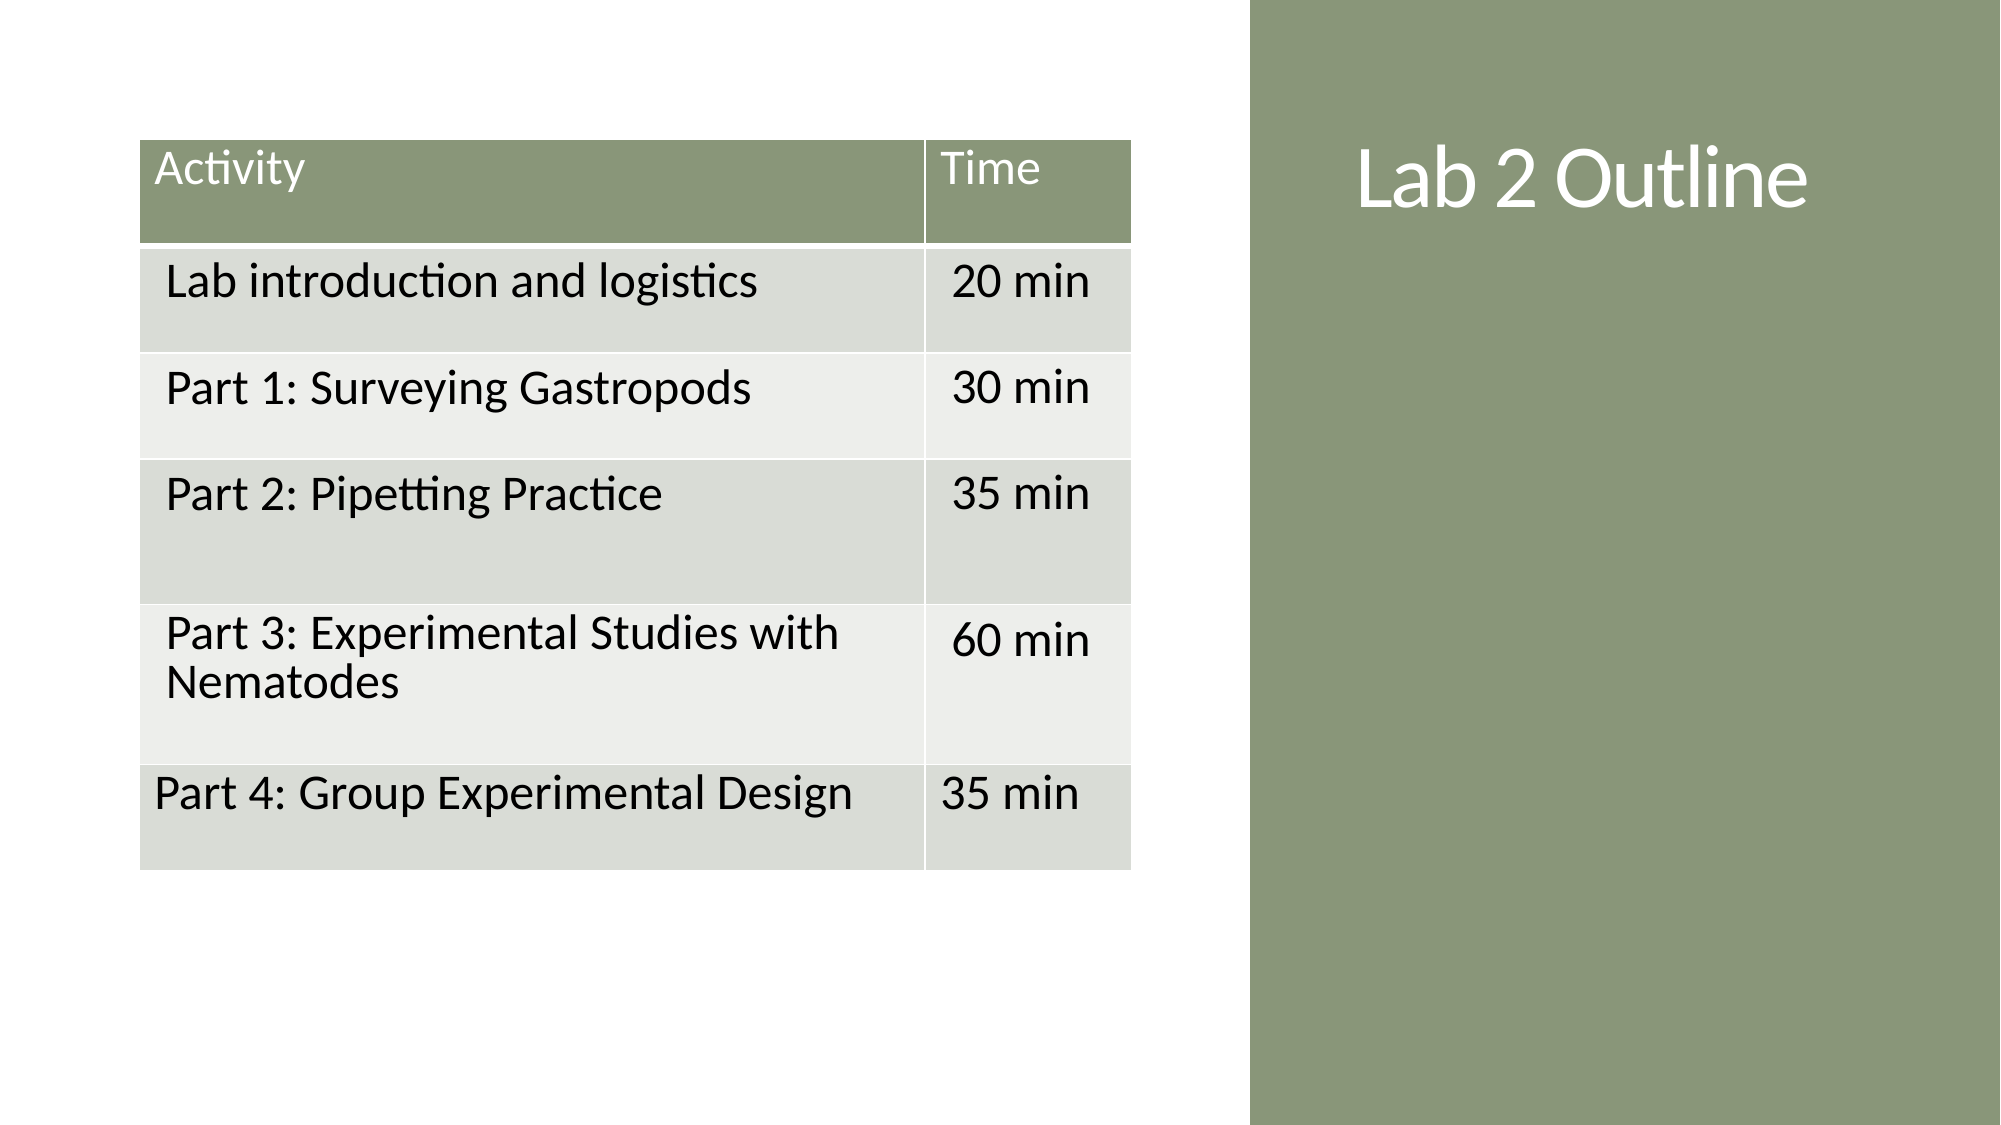

# Lab 2 Outline
| Activity | Time |
| --- | --- |
| Lab introduction and logistics | 20 min |
| Part 1: Surveying Gastropods | 30 min |
| Part 2: Pipetting Practice | 35 min |
| Part 3: Experimental Studies with Nematodes | 60 min |
| Part 4: Group Experimental Design | 35 min |